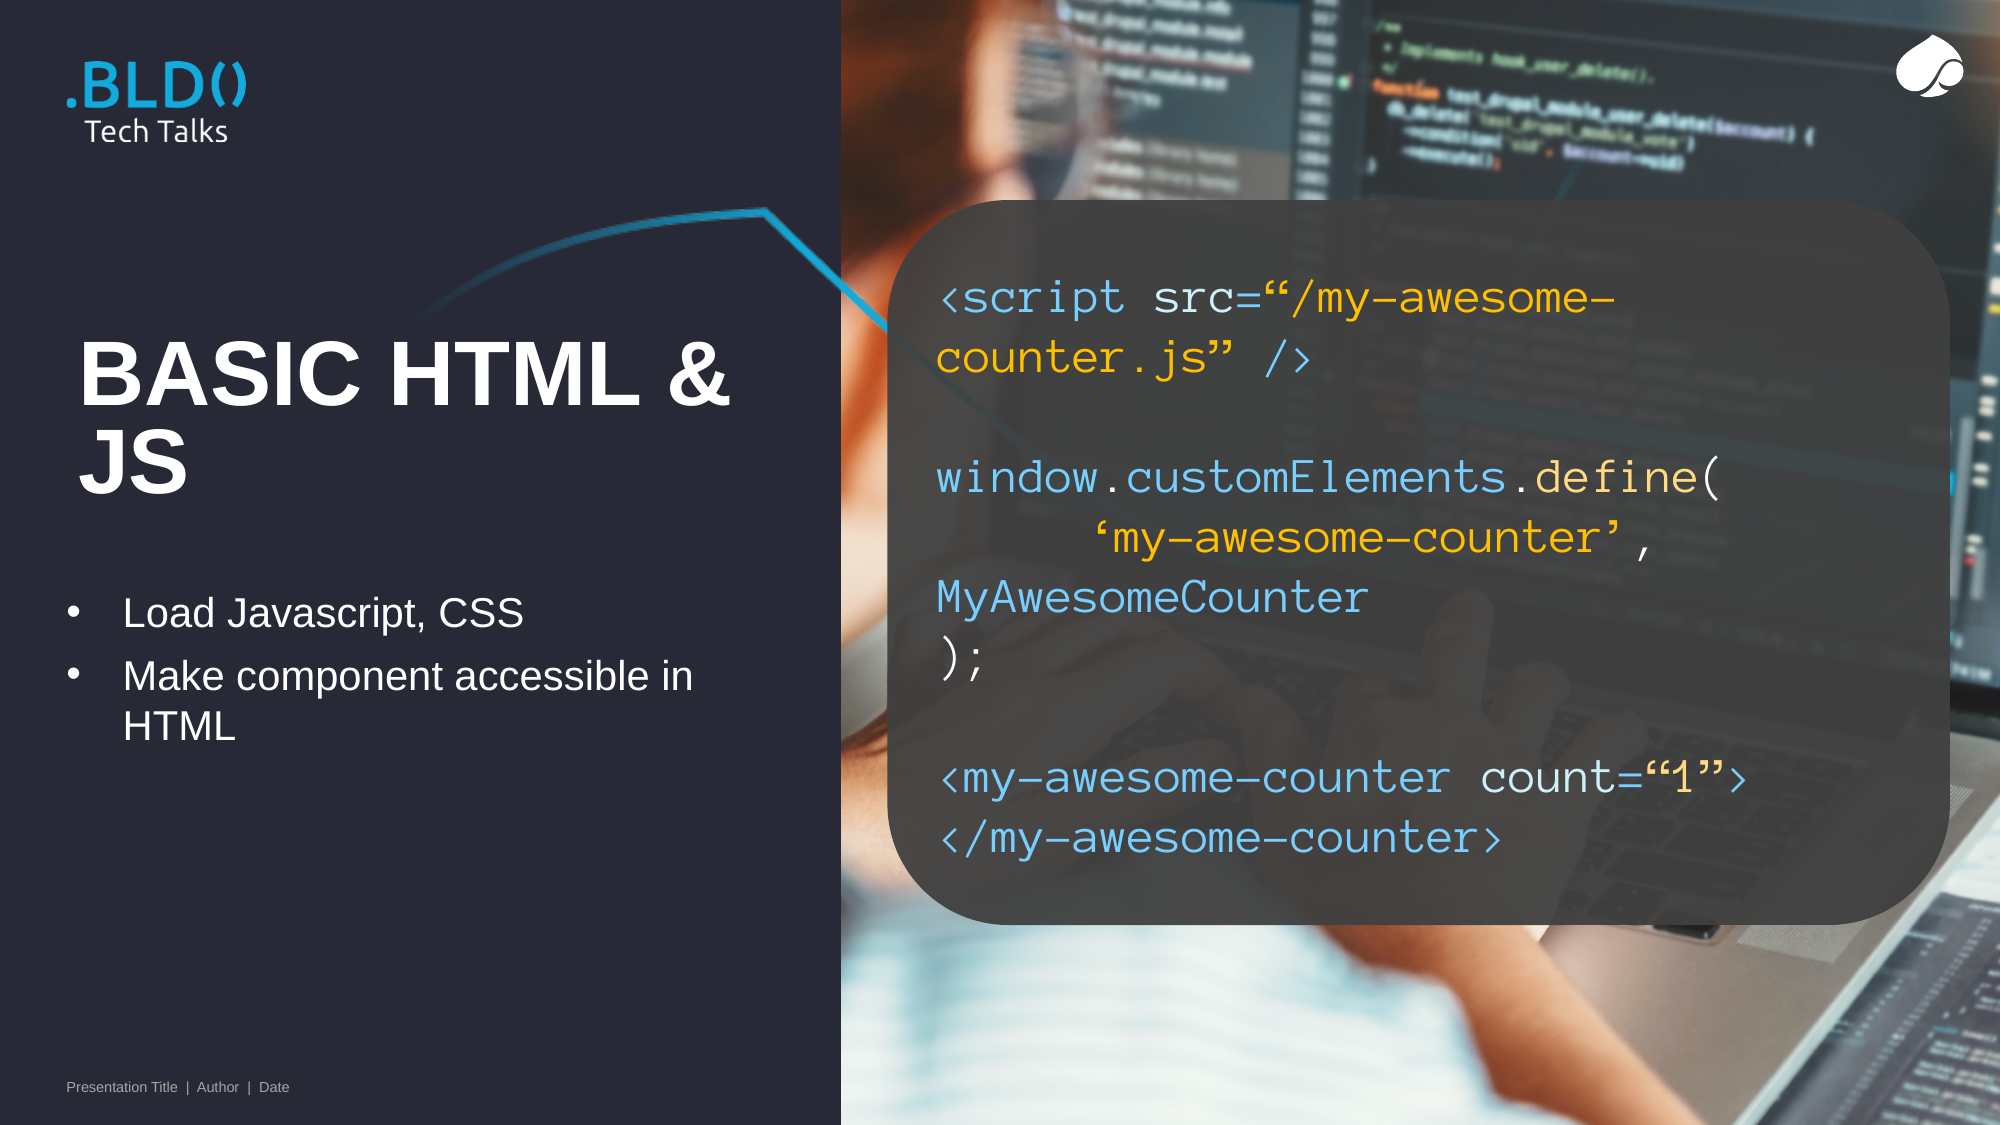

# Basic html & js
<script src=“/my-awesome-counter.js” />

window.customElements.define(
	‘my-awesome-counter’, 	MyAwesomeCounter
);

<my-awesome-counter count=“1”>
</my-awesome-counter>
Load Javascript, CSS
Make component accessible in HTML